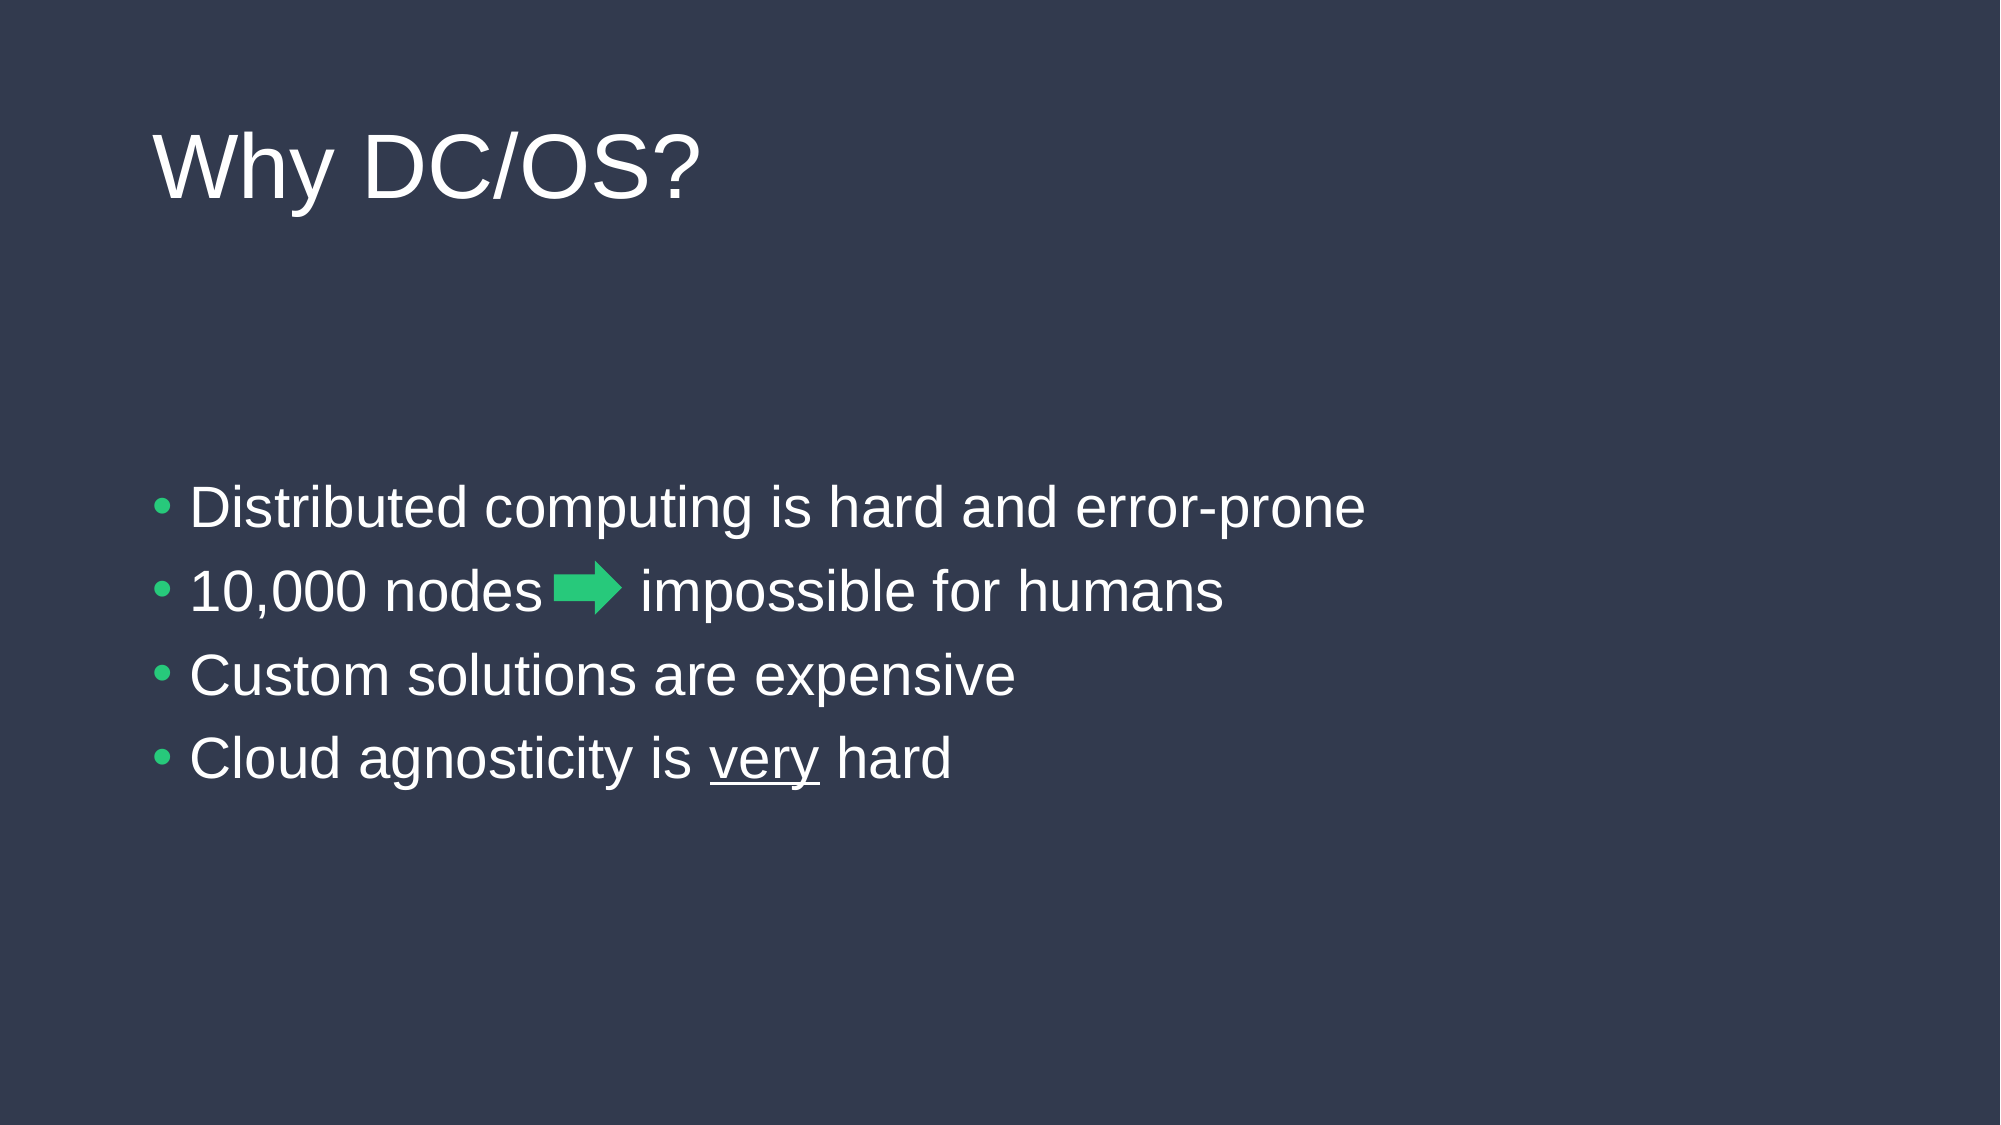

# Why DC/OS?
Distributed computing is hard and error-prone
10,000 nodes      impossible for humans
Custom solutions are expensive
Cloud agnosticity is very hard